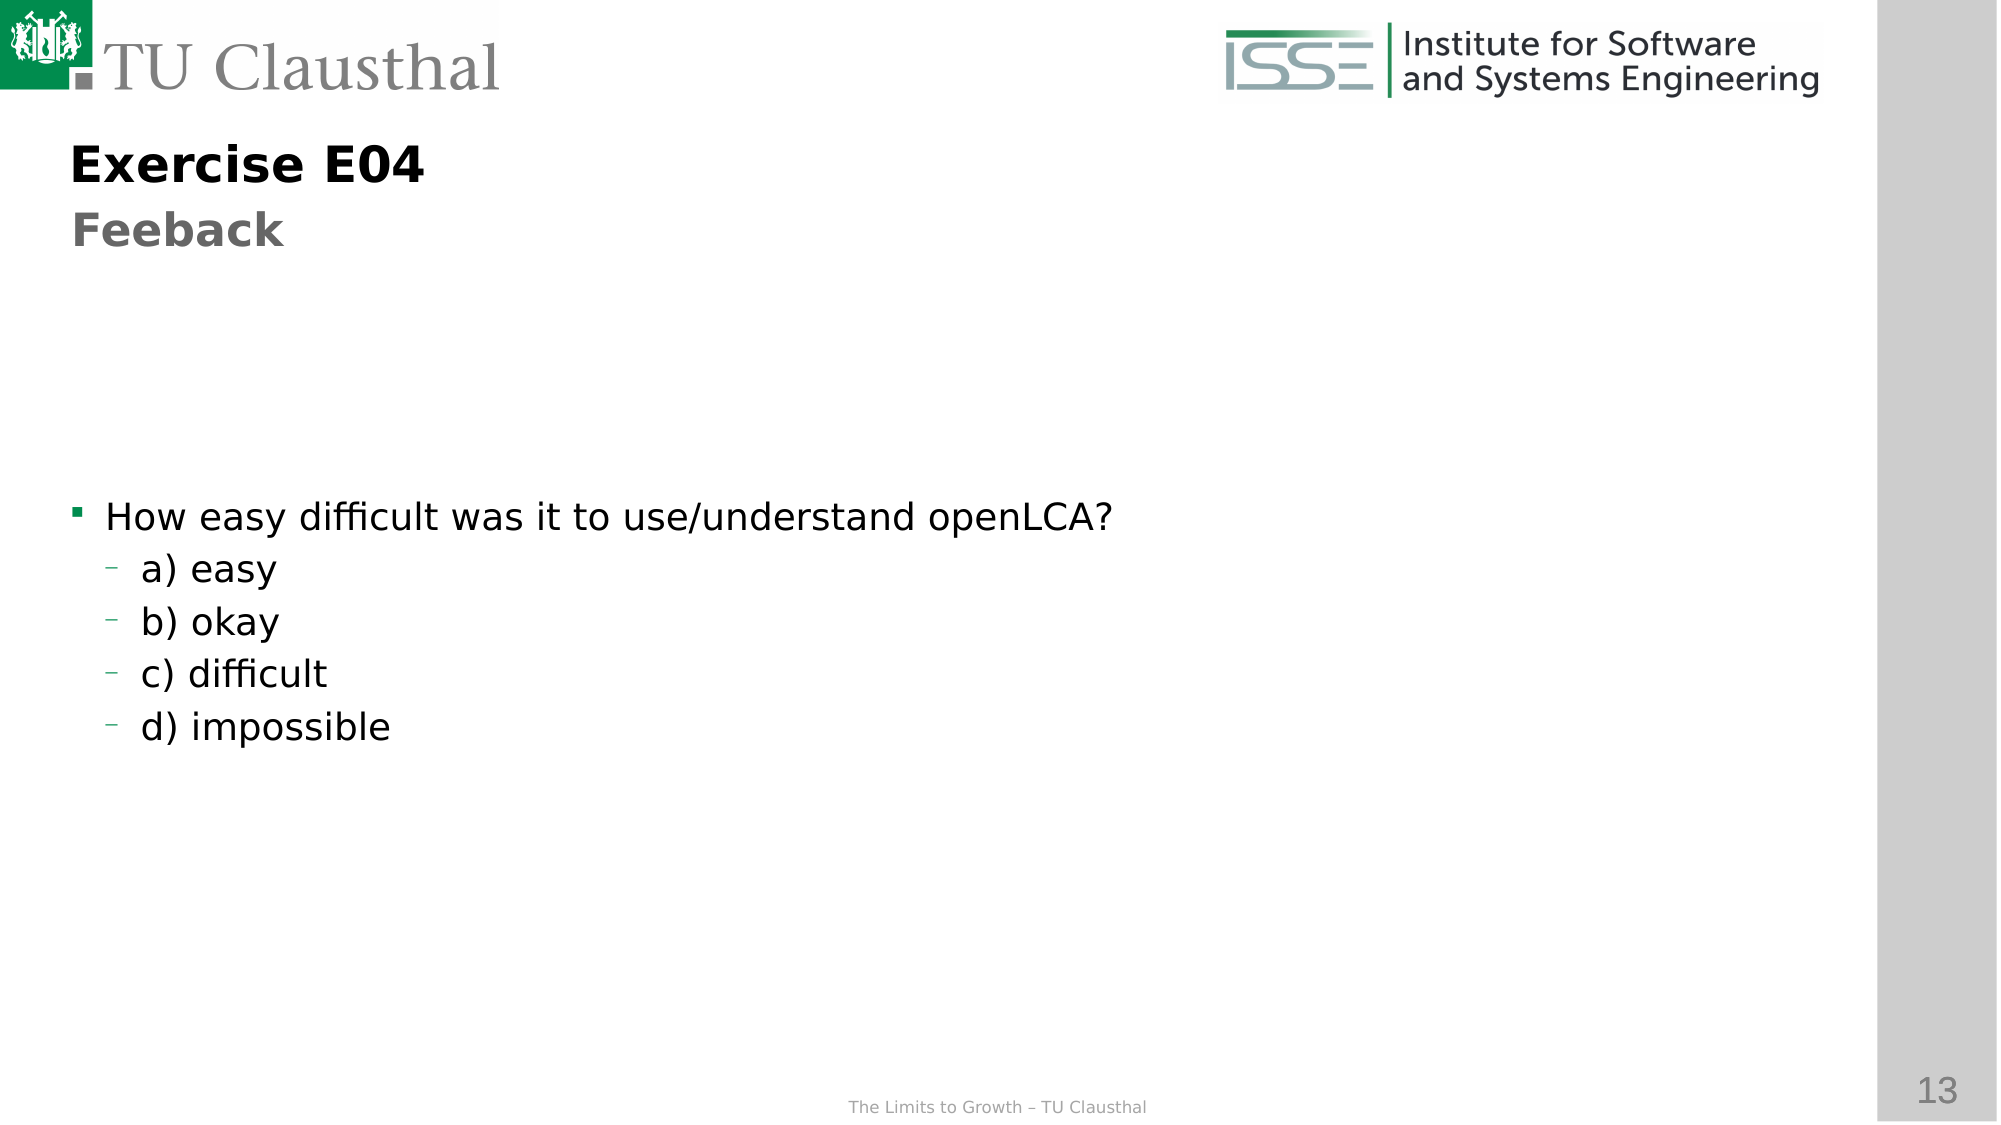

Exercise E04
Feeback

How easy difficult was it to use/understand openLCA?
a) easy
b) okay
c) difficult
d) impossible